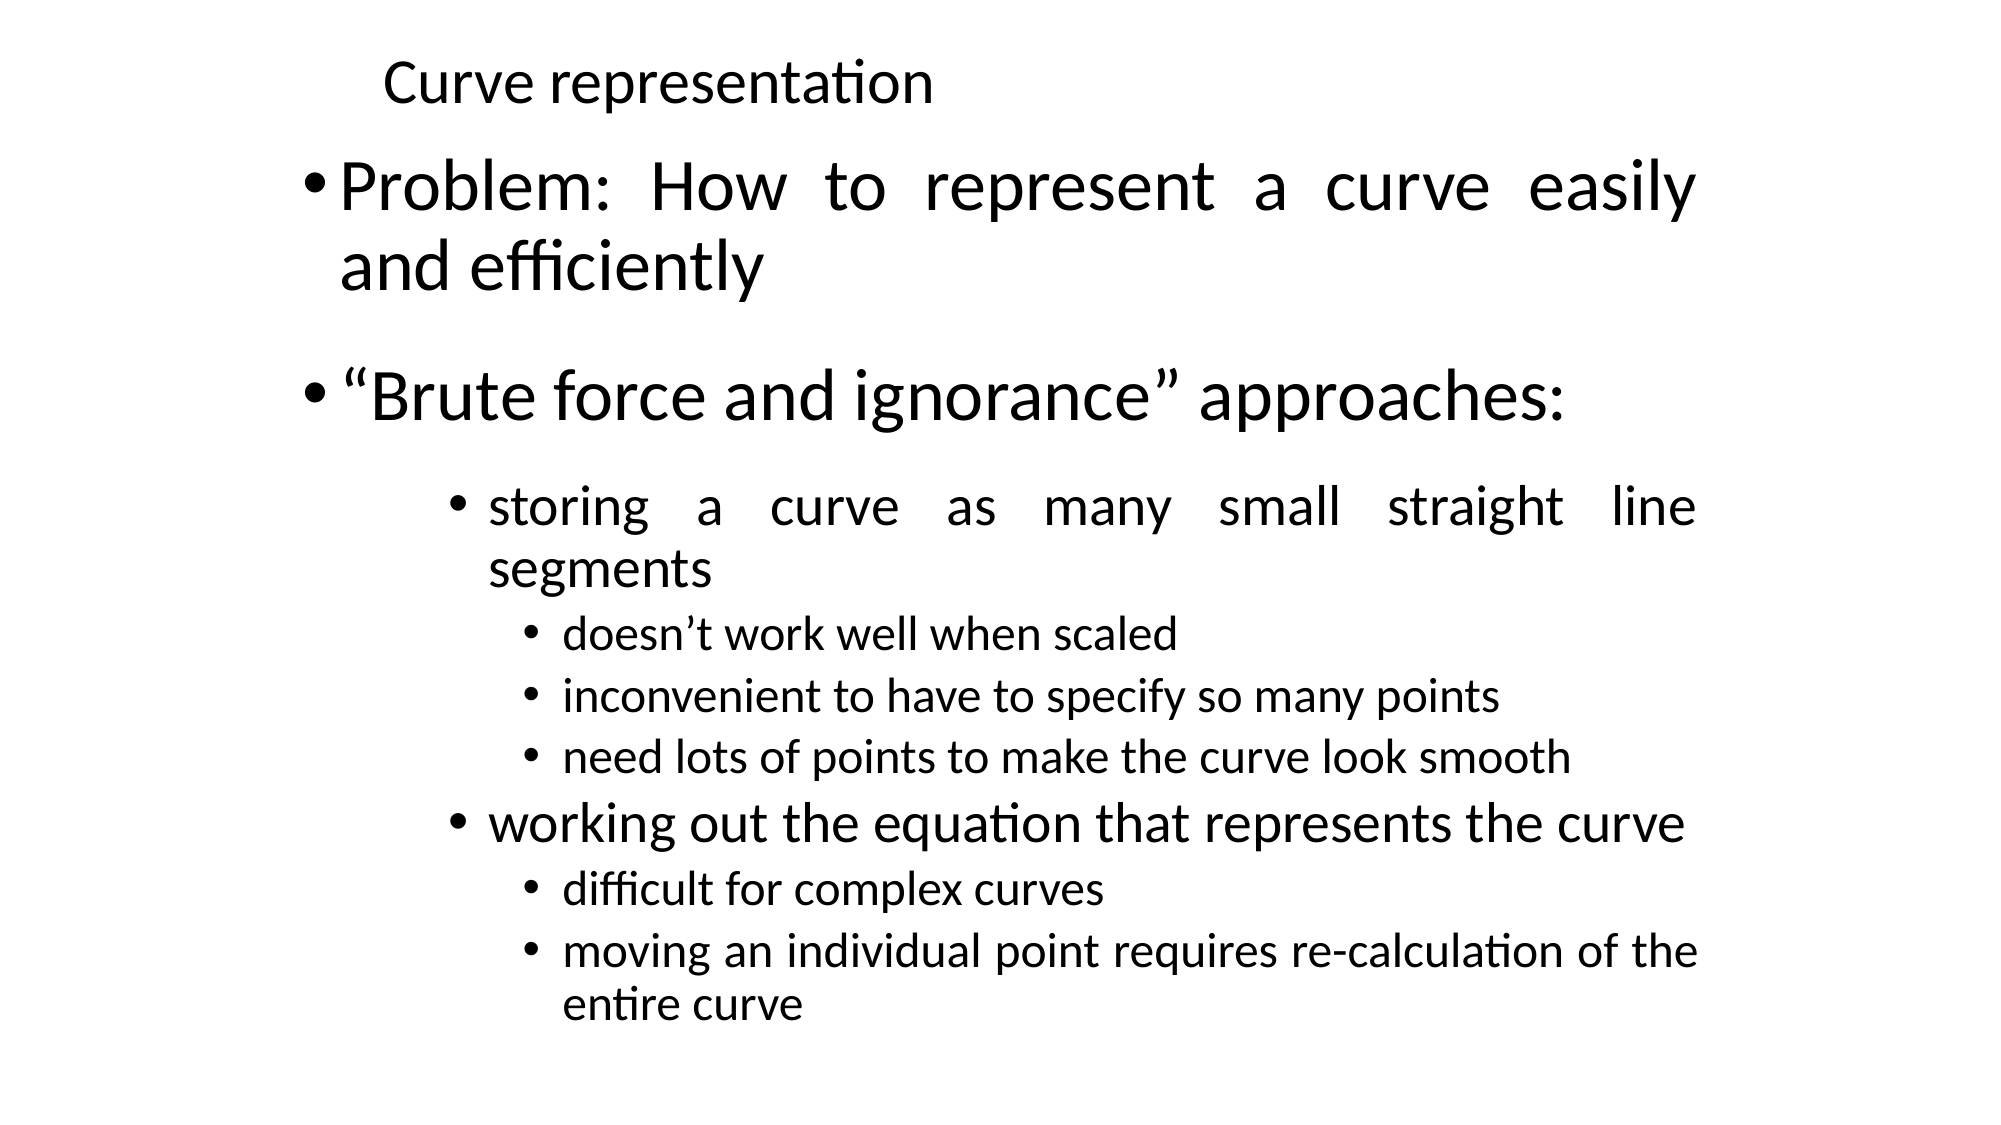

# Curve representation
Problem: How to represent a curve easily and efficiently
“Brute force and ignorance” approaches:
storing a curve as many small straight line segments
doesn’t work well when scaled
inconvenient to have to specify so many points
need lots of points to make the curve look smooth
working out the equation that represents the curve
difficult for complex curves
moving an individual point requires re-calculation of the entire curve